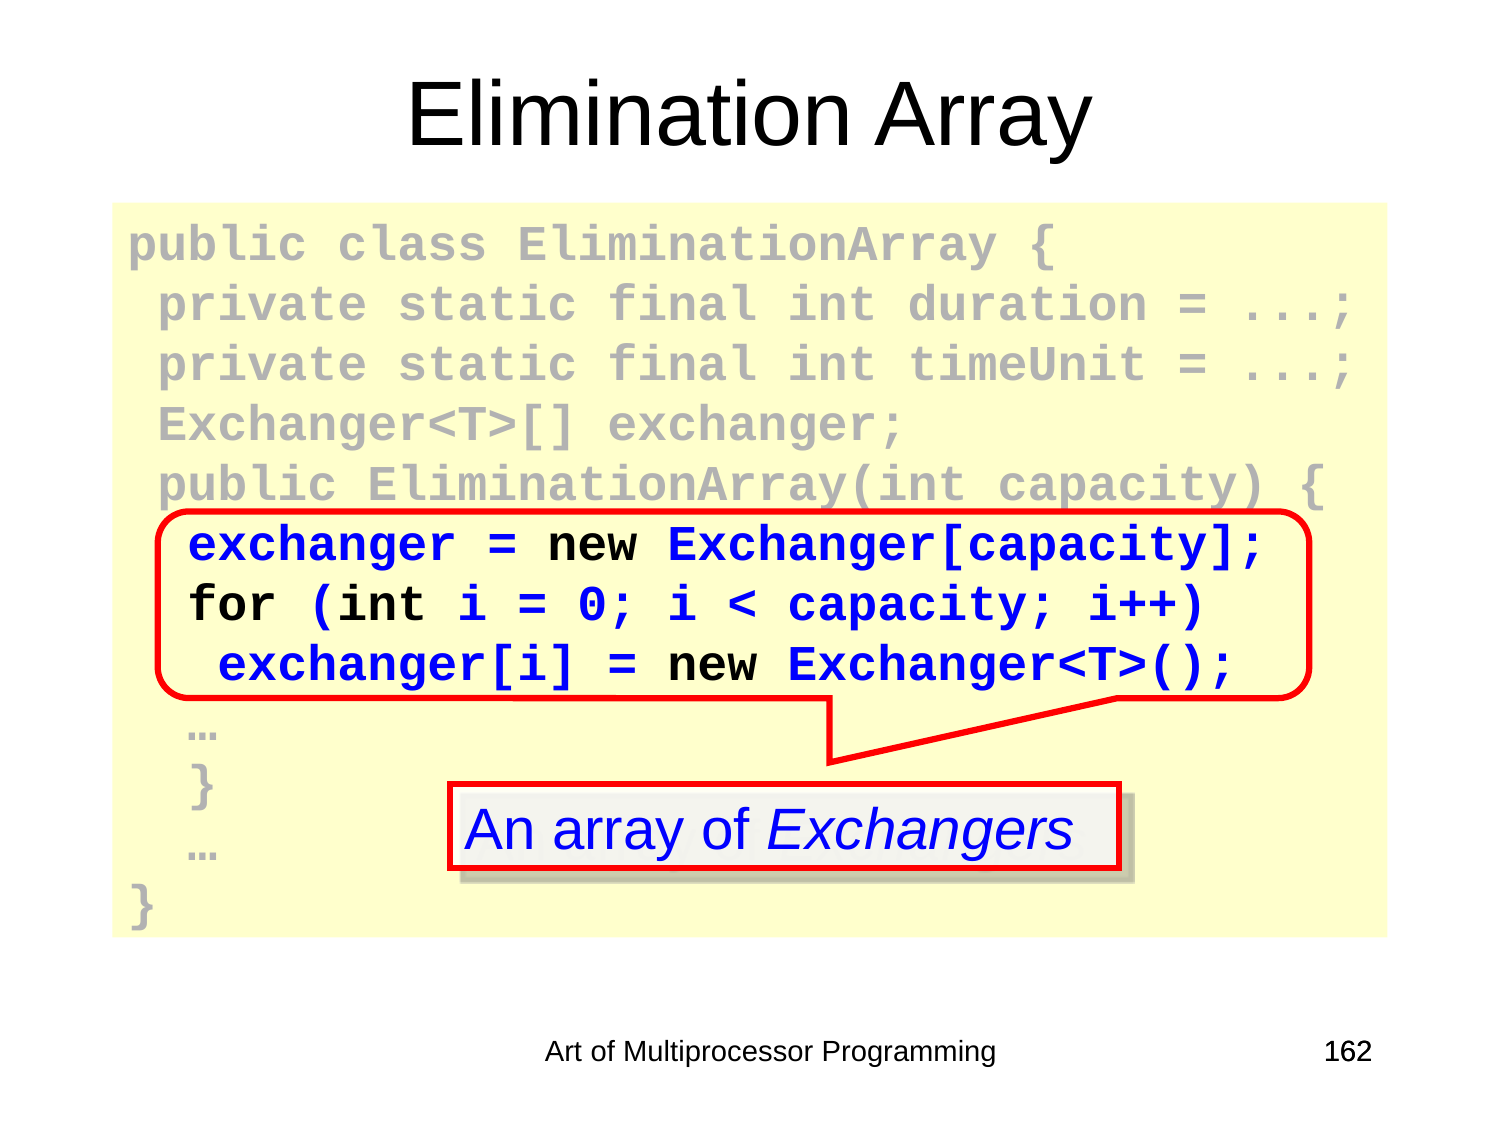

Elimination Array
public class EliminationArray {
 private static final int duration = ...;
 private static final int timeUnit = ...;
 Exchanger<T>[] exchanger;
 public EliminationArray(int capacity) {
  exchanger = new Exchanger[capacity];
  for (int i = 0; i < capacity; i++)
   exchanger[i] = new Exchanger<T>();
  …
  }
  …
}

An array of Exchangers
Art of Multiprocessor Programming
162
162